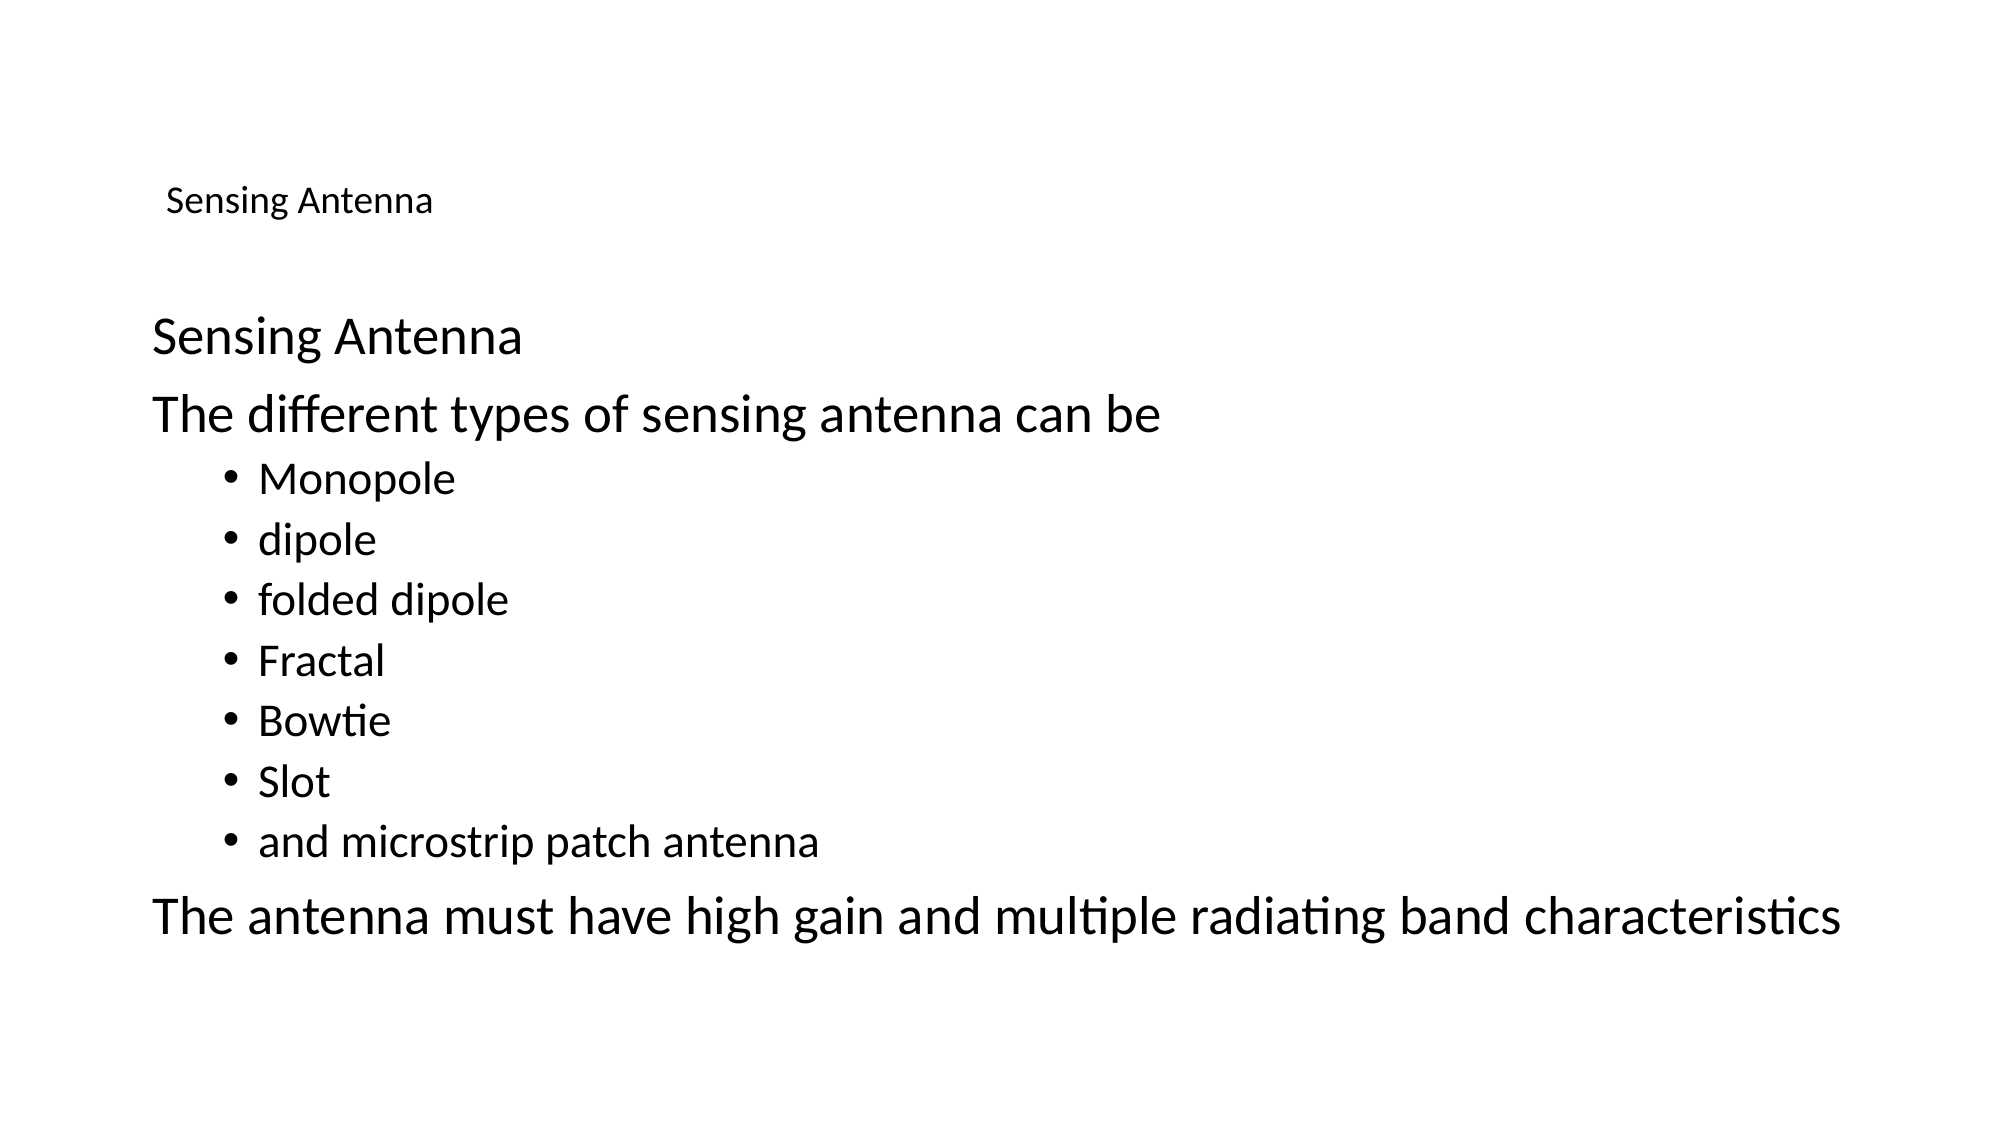

# Sensing Antenna
Sensing Antenna
The different types of sensing antenna can be
Monopole
dipole
folded dipole
Fractal
Bowtie
Slot
and microstrip patch antenna
The antenna must have high gain and multiple radiating band characteristics